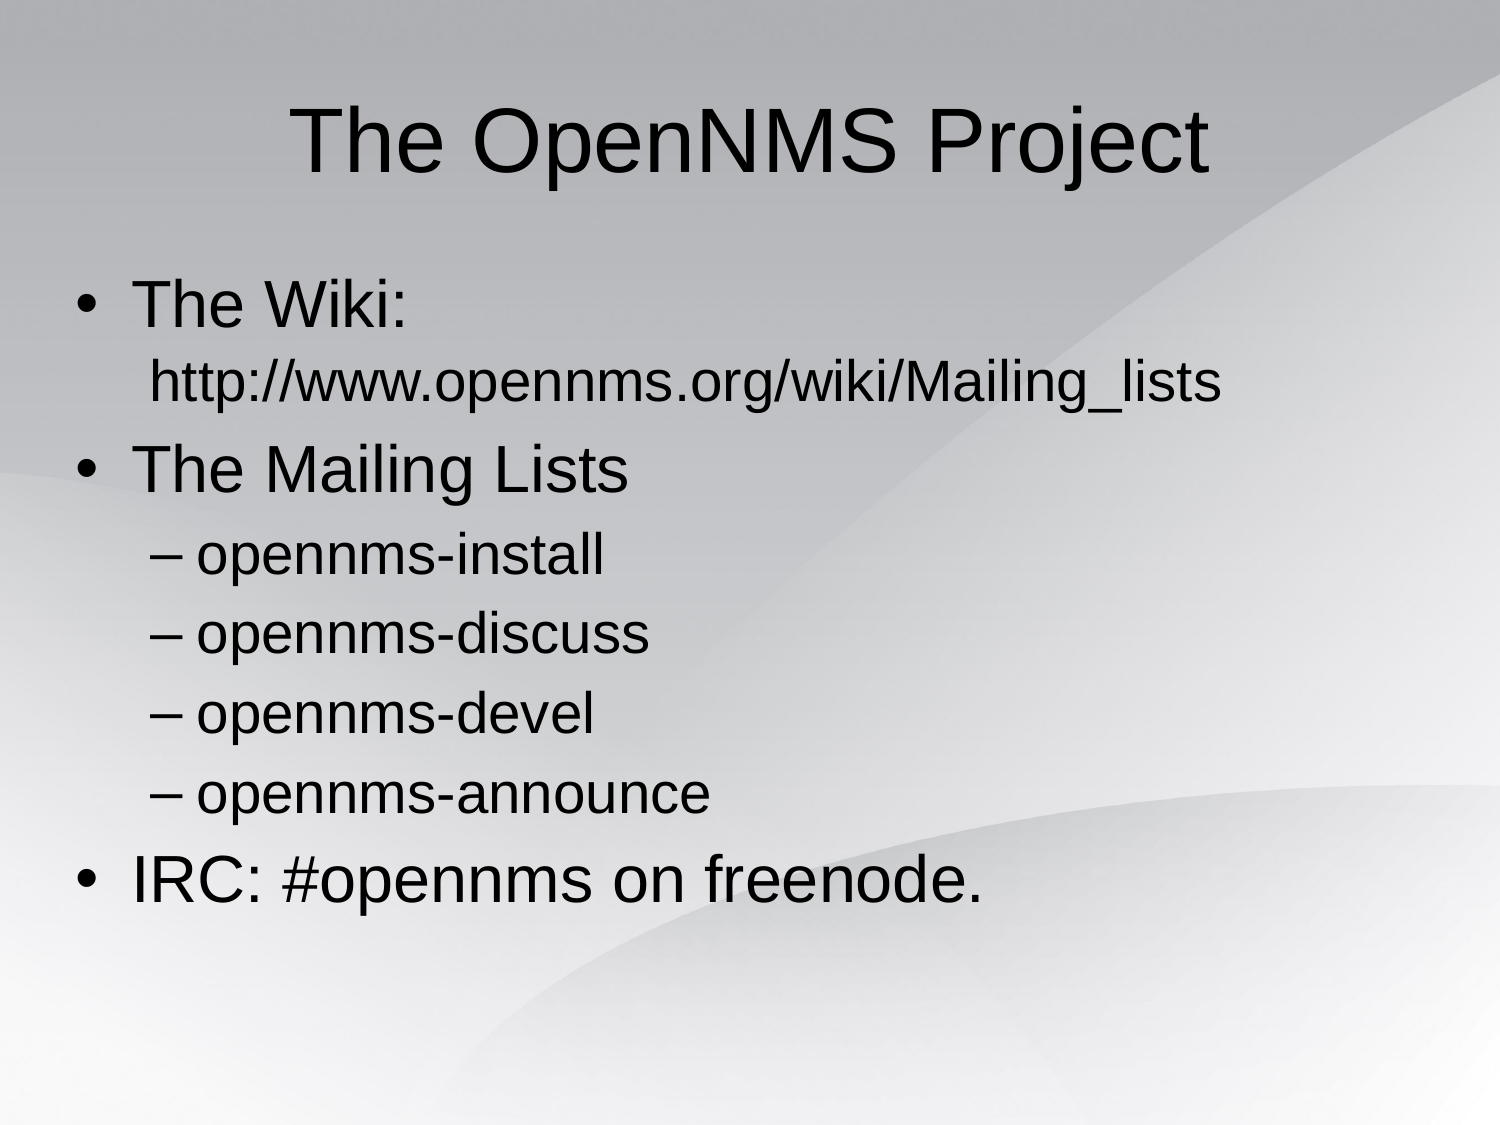

The OpenNMS Project
The Wiki:
 http://www.opennms.org/wiki/Mailing_lists
The Mailing Lists
opennms-install
opennms-discuss
opennms-devel
opennms-announce
IRC: #opennms on freenode.